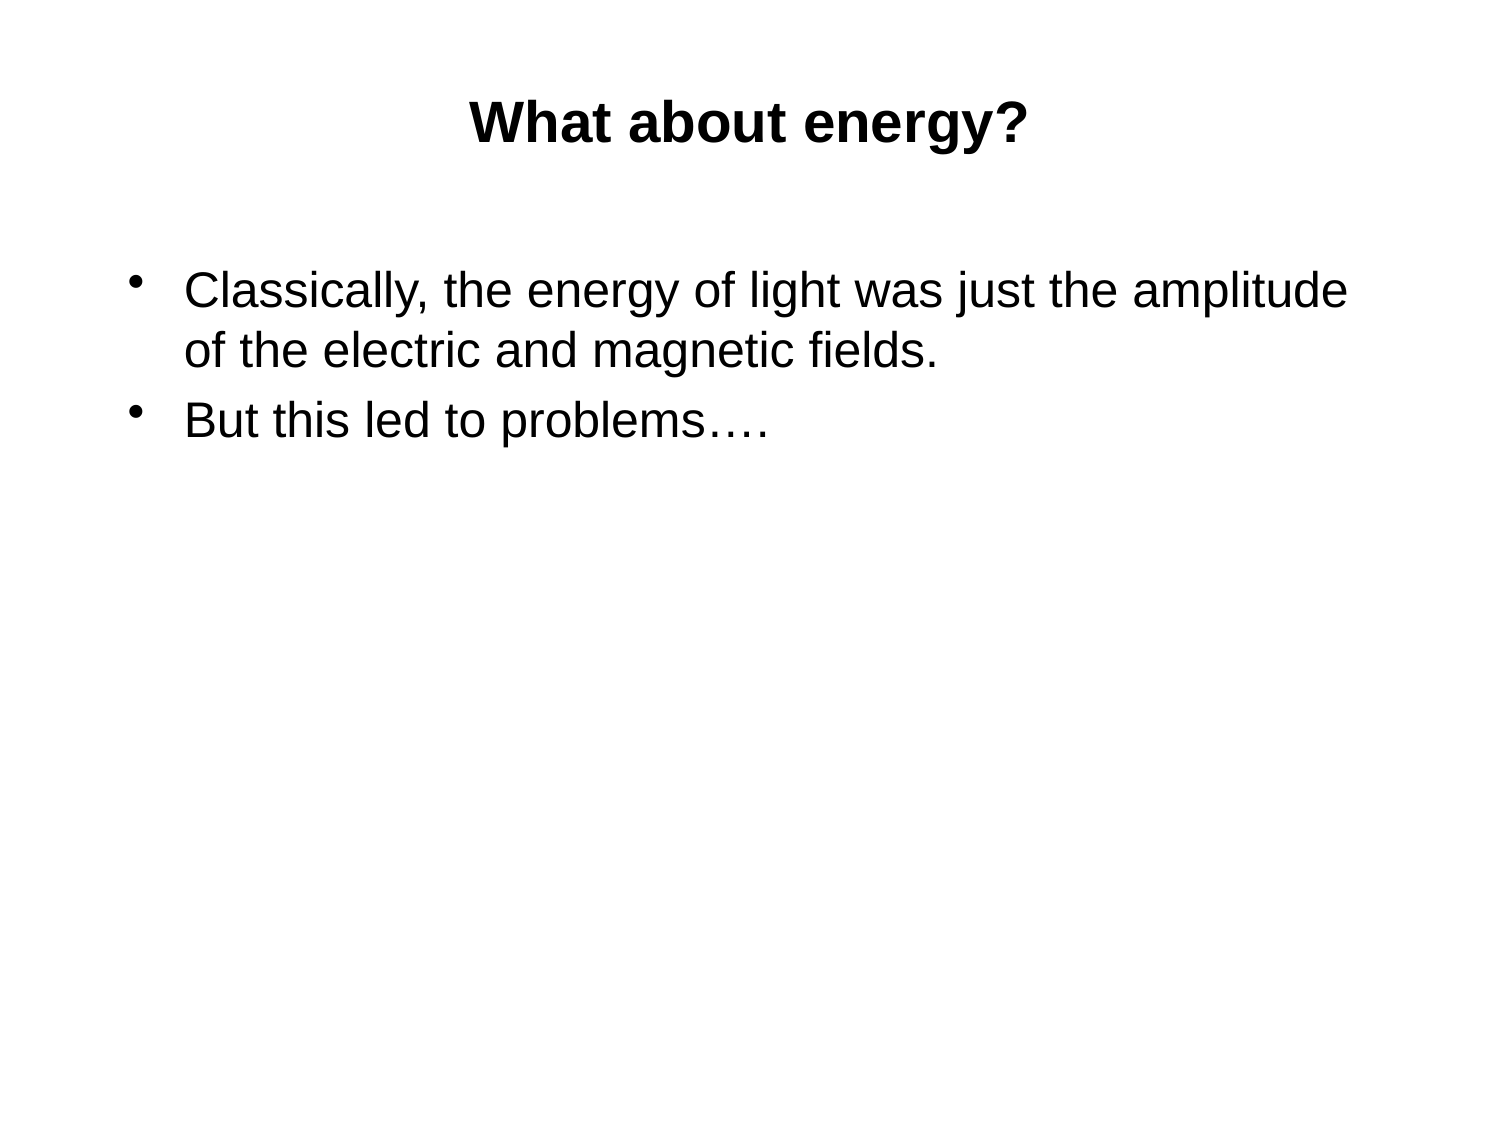

# What about energy?
Classically, the energy of light was just the amplitude of the electric and magnetic fields.
But this led to problems….